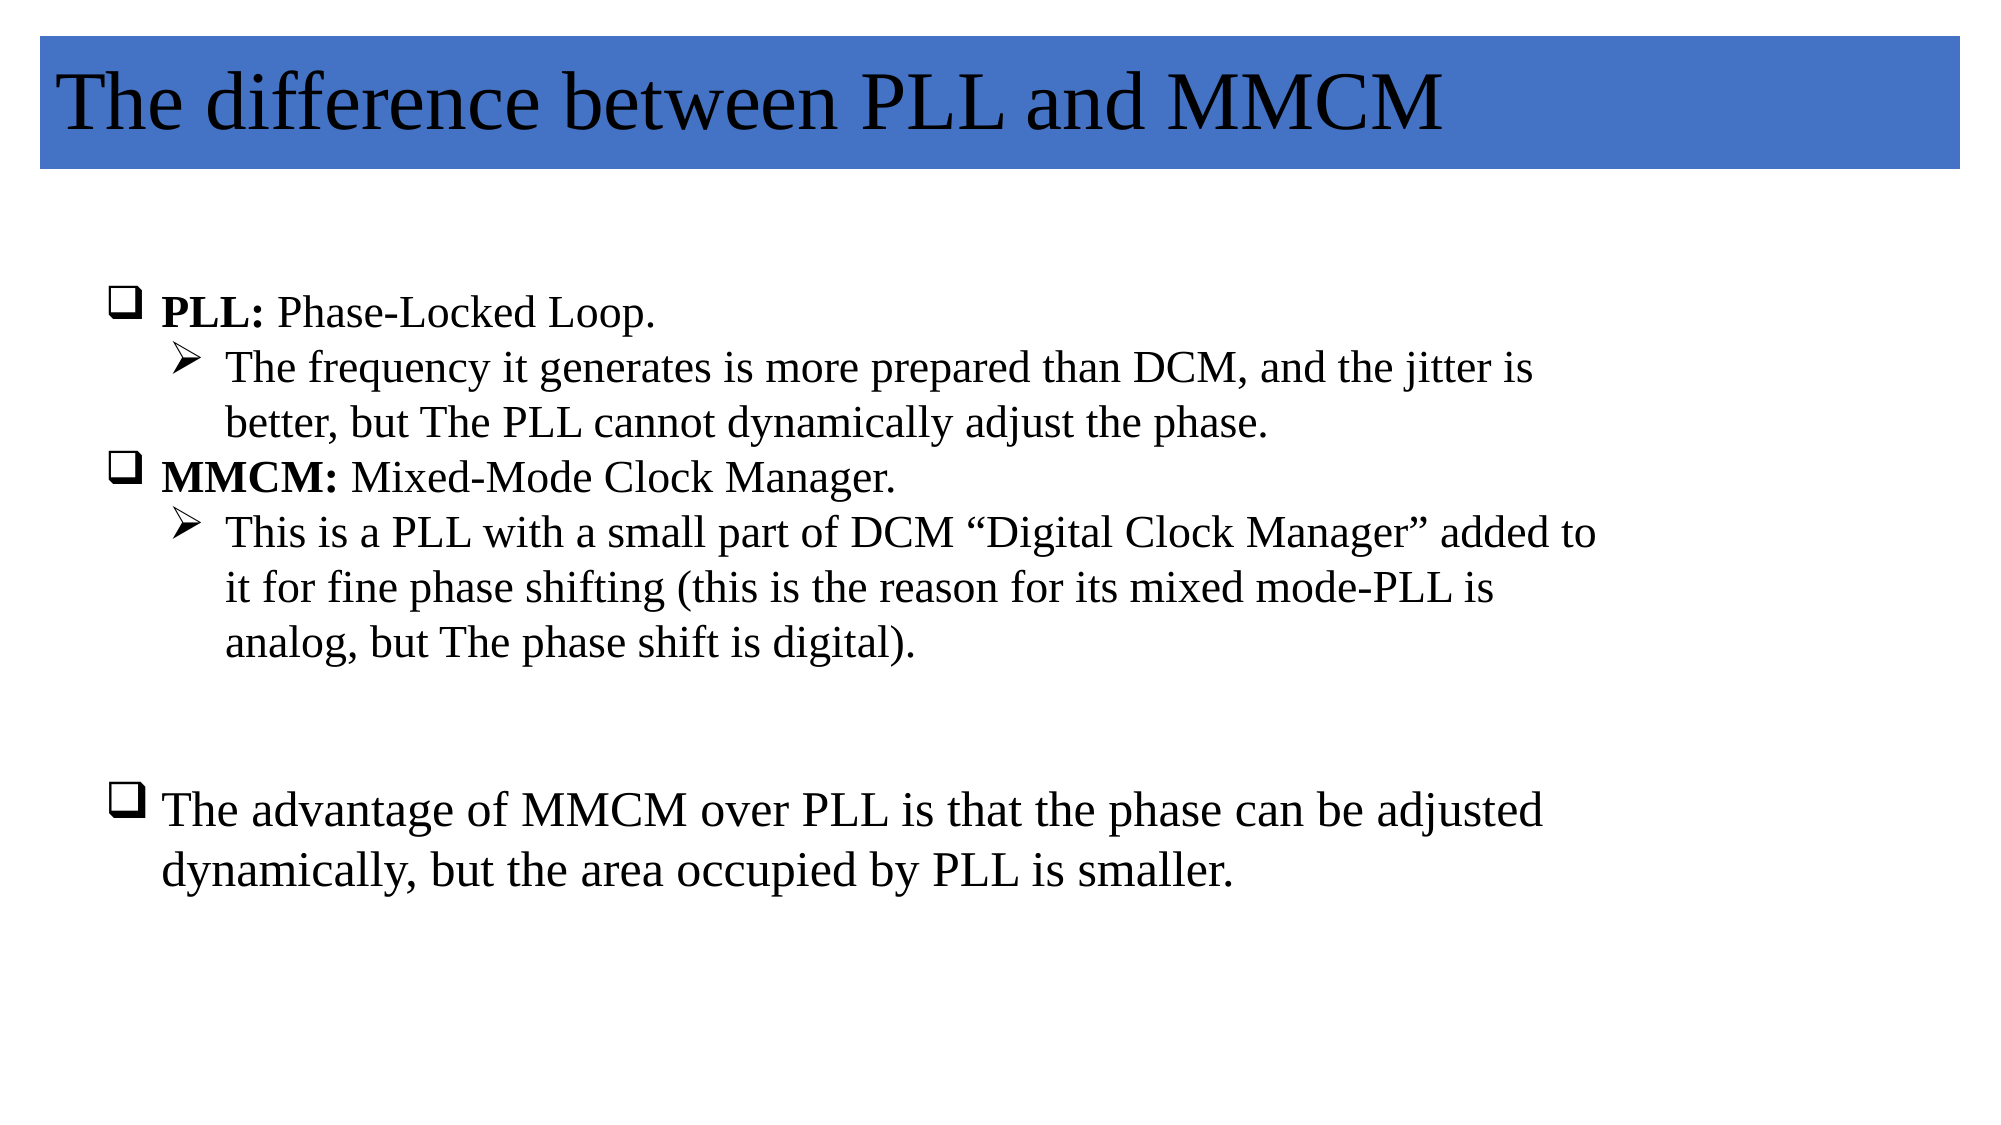

The difference between PLL and MMCM

PLL: Phase-Locked Loop.
The frequency it generates is more prepared than DCM, and the jitter is better, but The PLL cannot dynamically adjust the phase.
MMCM: Mixed-Mode Clock Manager.
This is a PLL with a small part of DCM “Digital Clock Manager” added to it for fine phase shifting (this is the reason for its mixed mode-PLL is analog, but The phase shift is digital).

The advantage of MMCM over PLL is that the phase can be adjusted dynamically, but the area occupied by PLL is smaller.